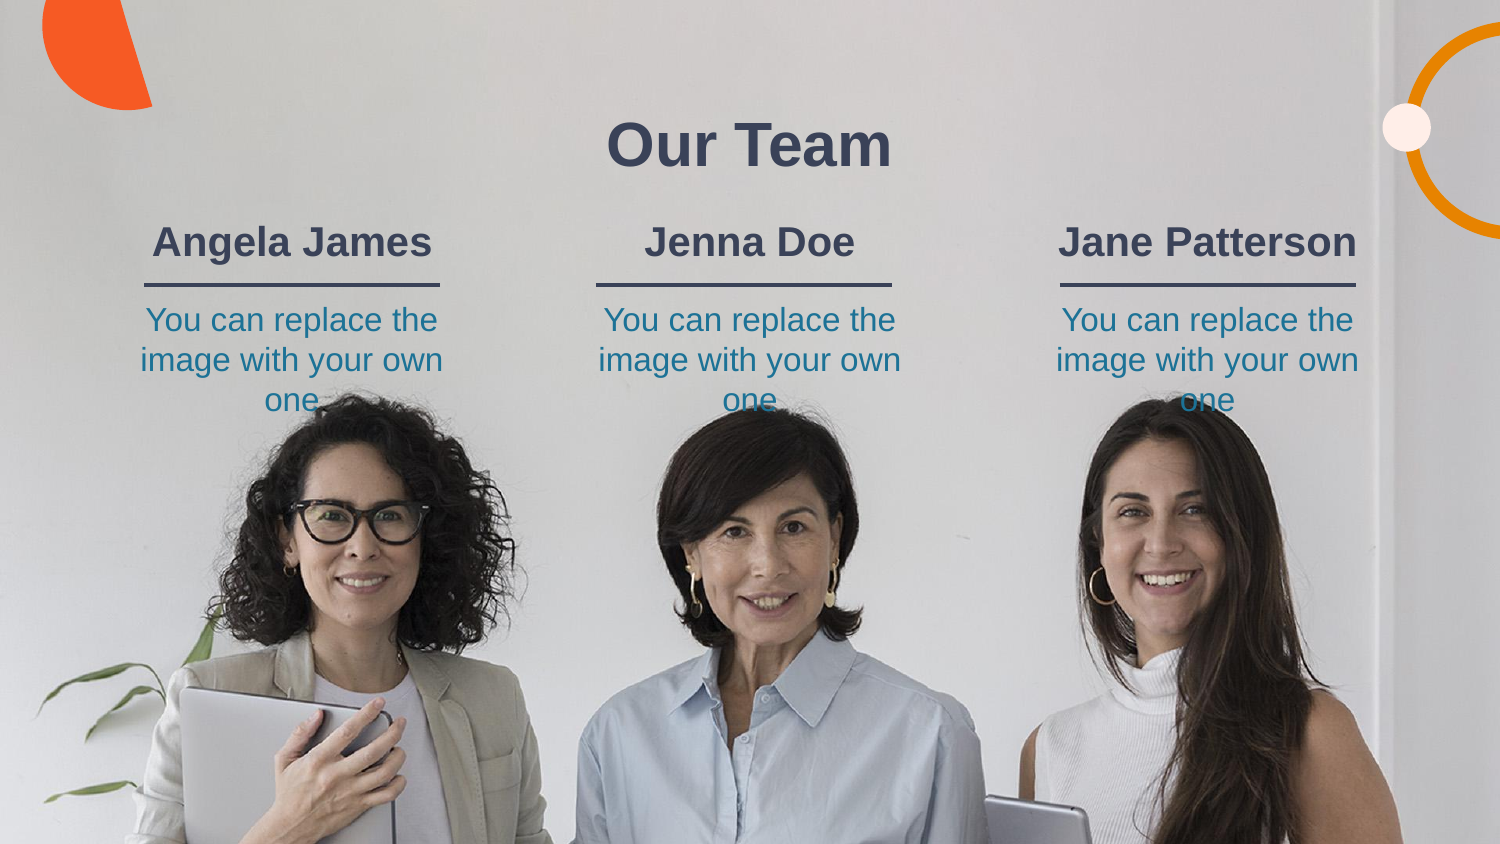

# Our Team
Angela James
Jenna Doe
Jane Patterson
You can replace the image with your own one
You can replace the image with your own one
You can replace the image with your own one